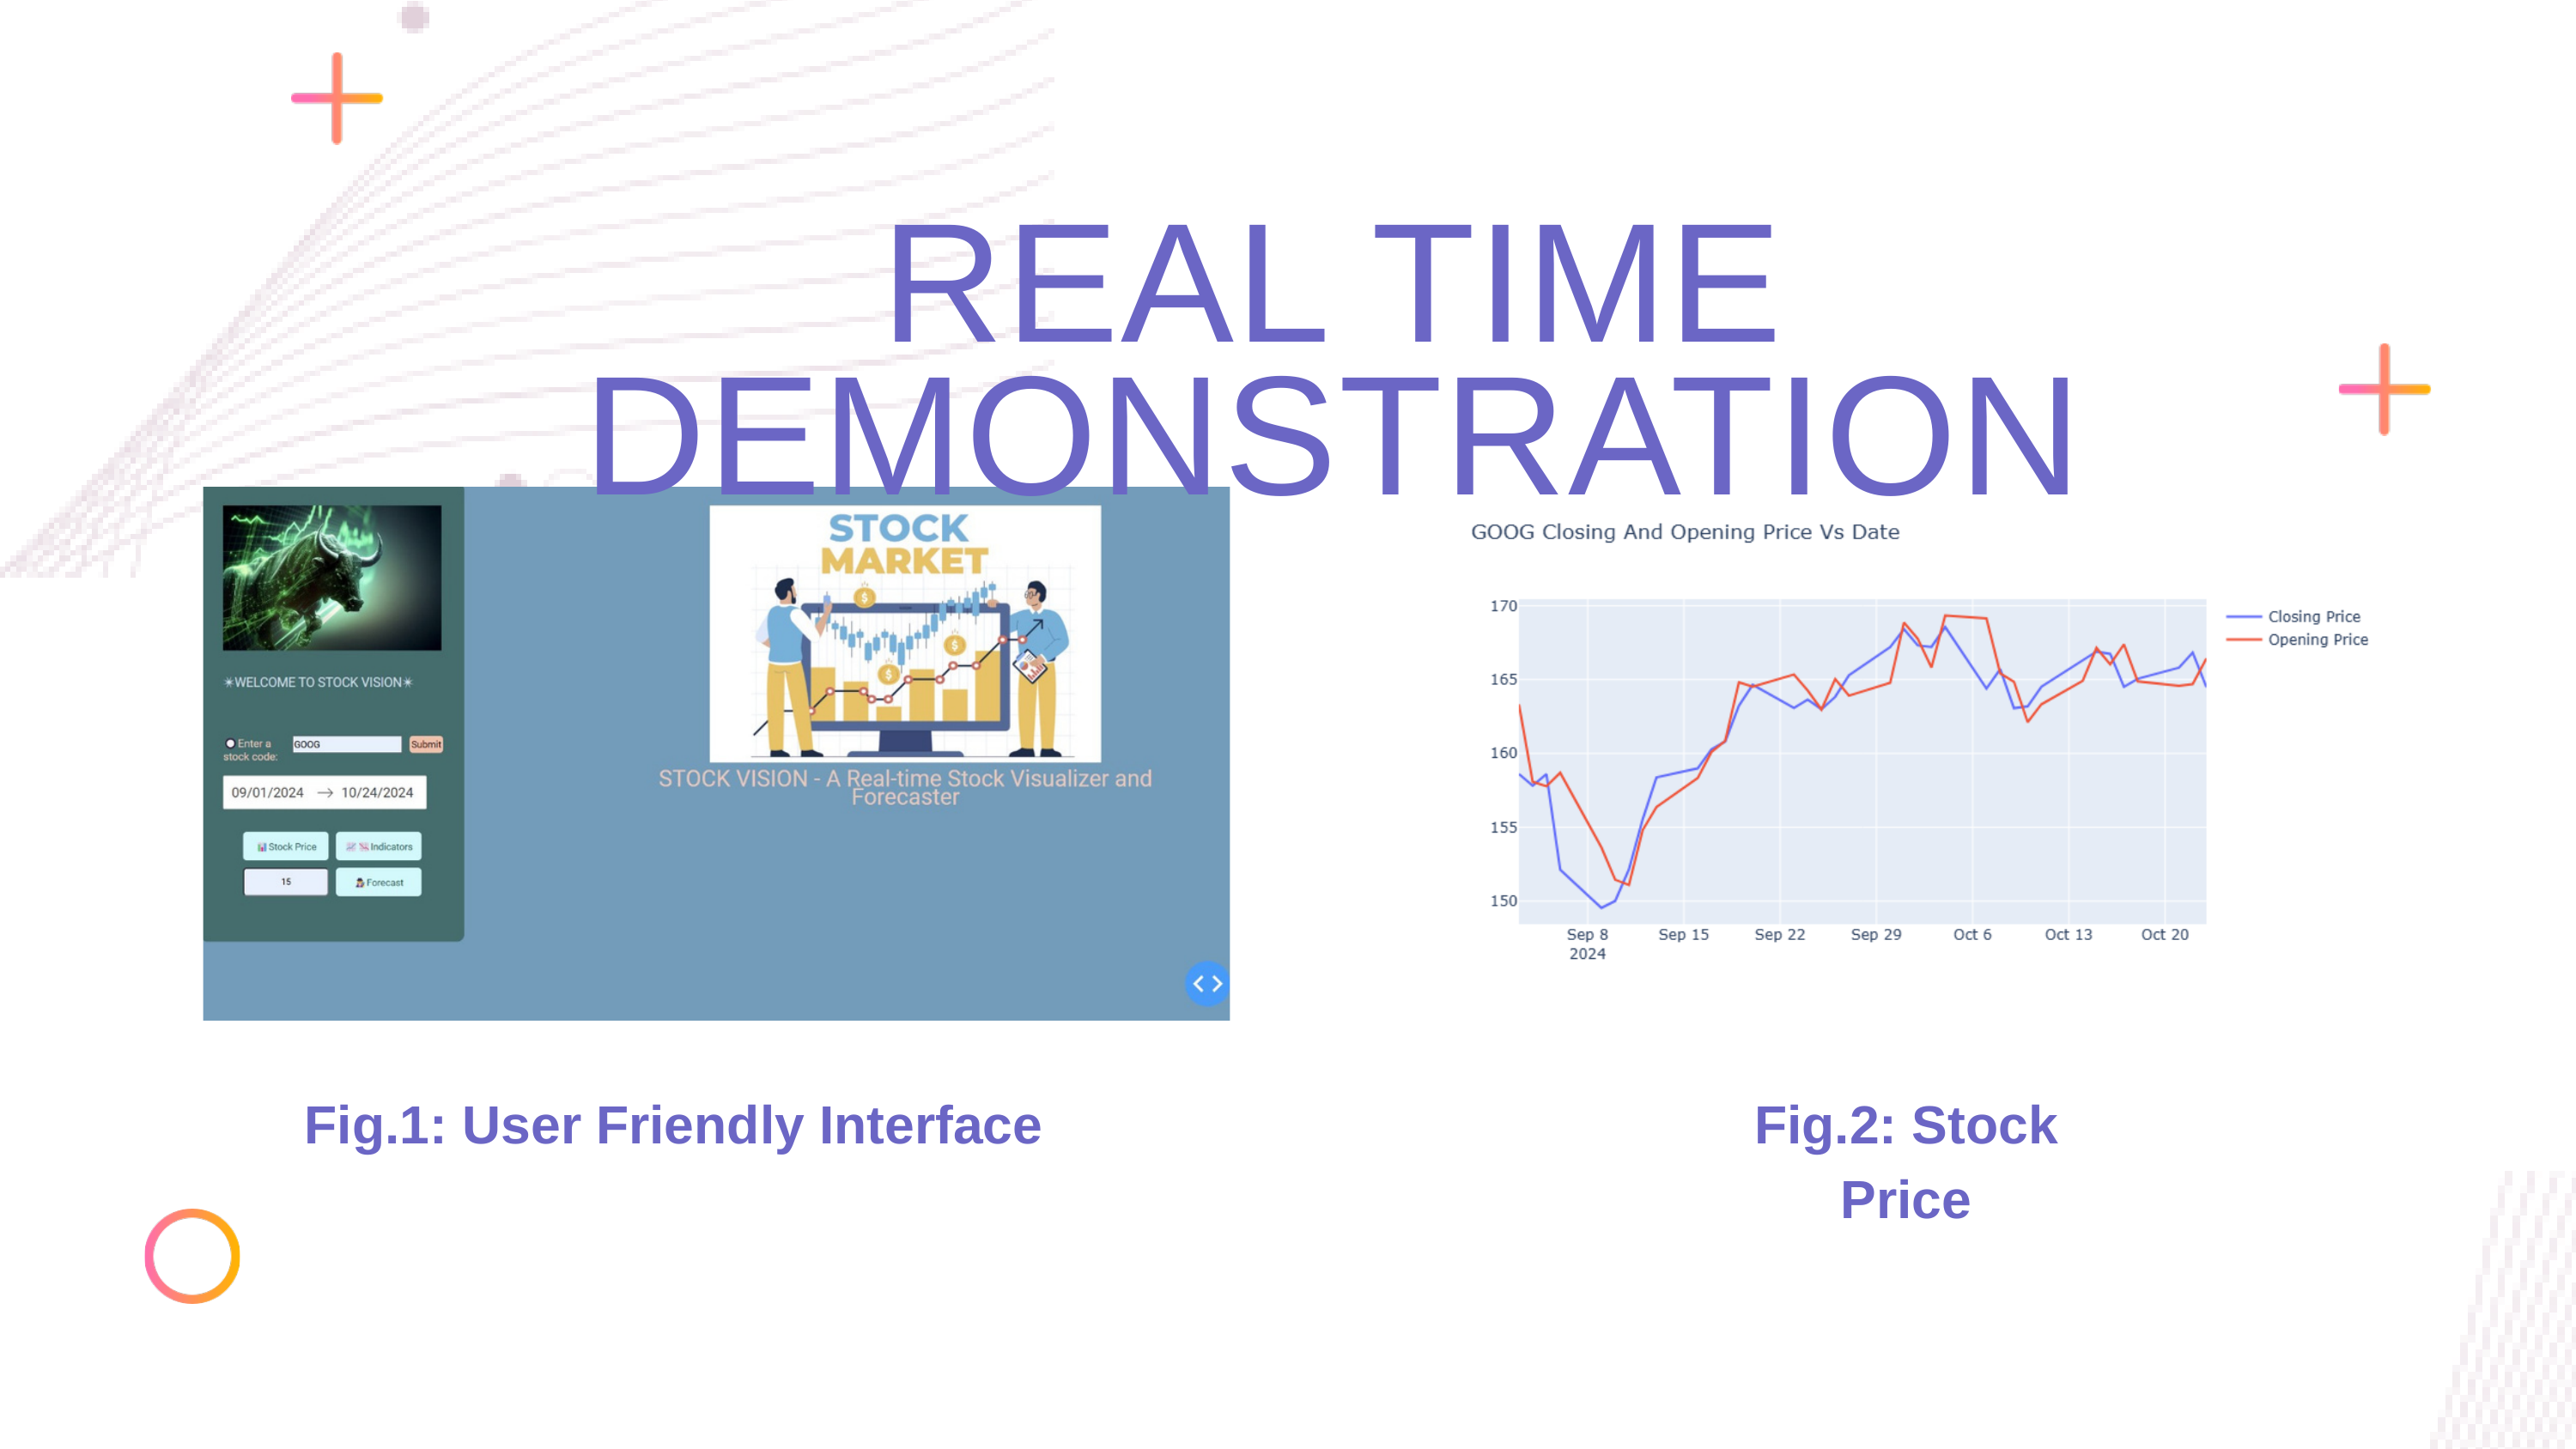

REAL TIME DEMONSTRATION

Fig.1: User Friendly Interface
Fig.2: Stock Price